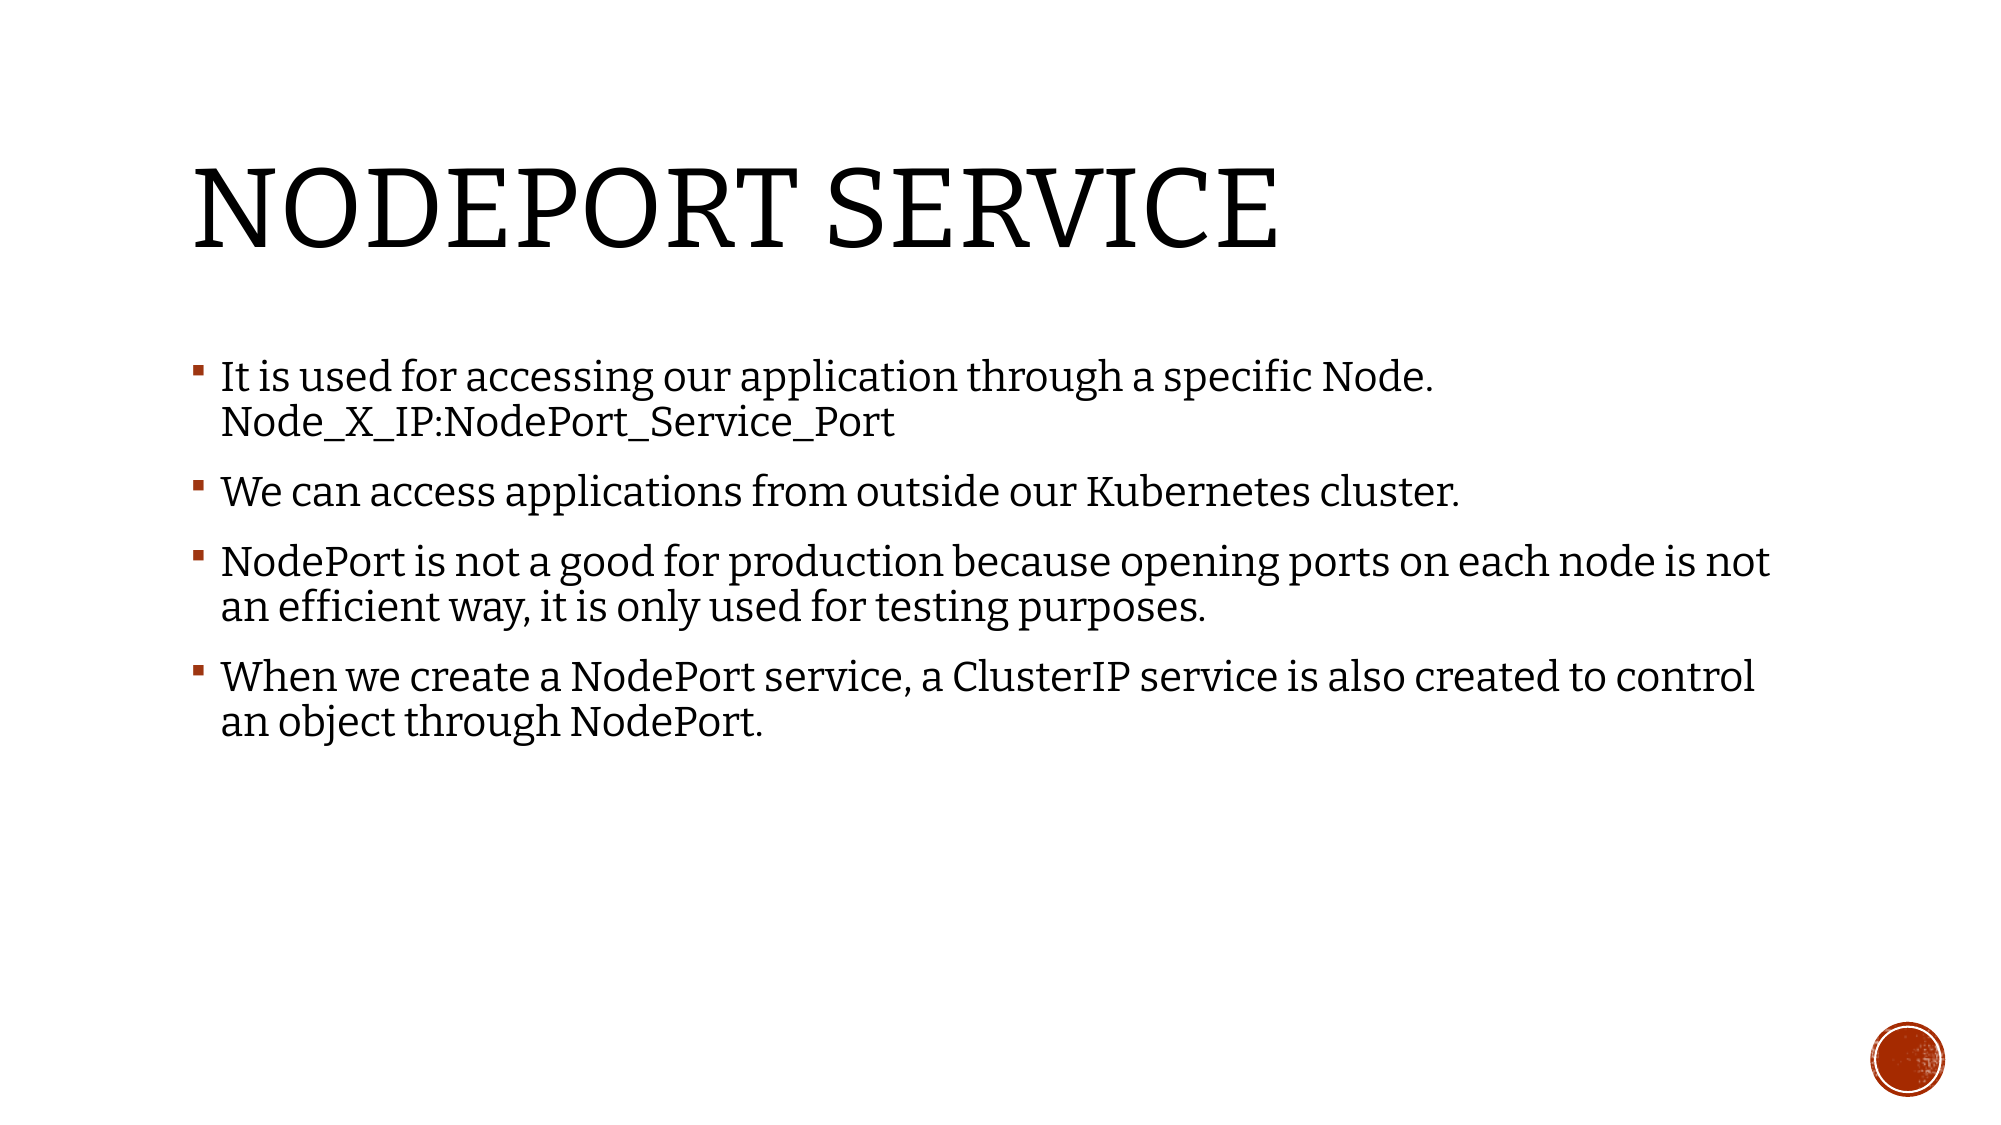

# NodePort service
It is used for accessing our application through a specific Node.
Node_X_IP:NodePort_Service_Port
We can access applications from outside our Kubernetes cluster.
NodePort is not a good for production because opening ports on each node is not an efficient way, it is only used for testing purposes.
When we create a NodePort service, a ClusterIP service is also created to control an object through NodePort.